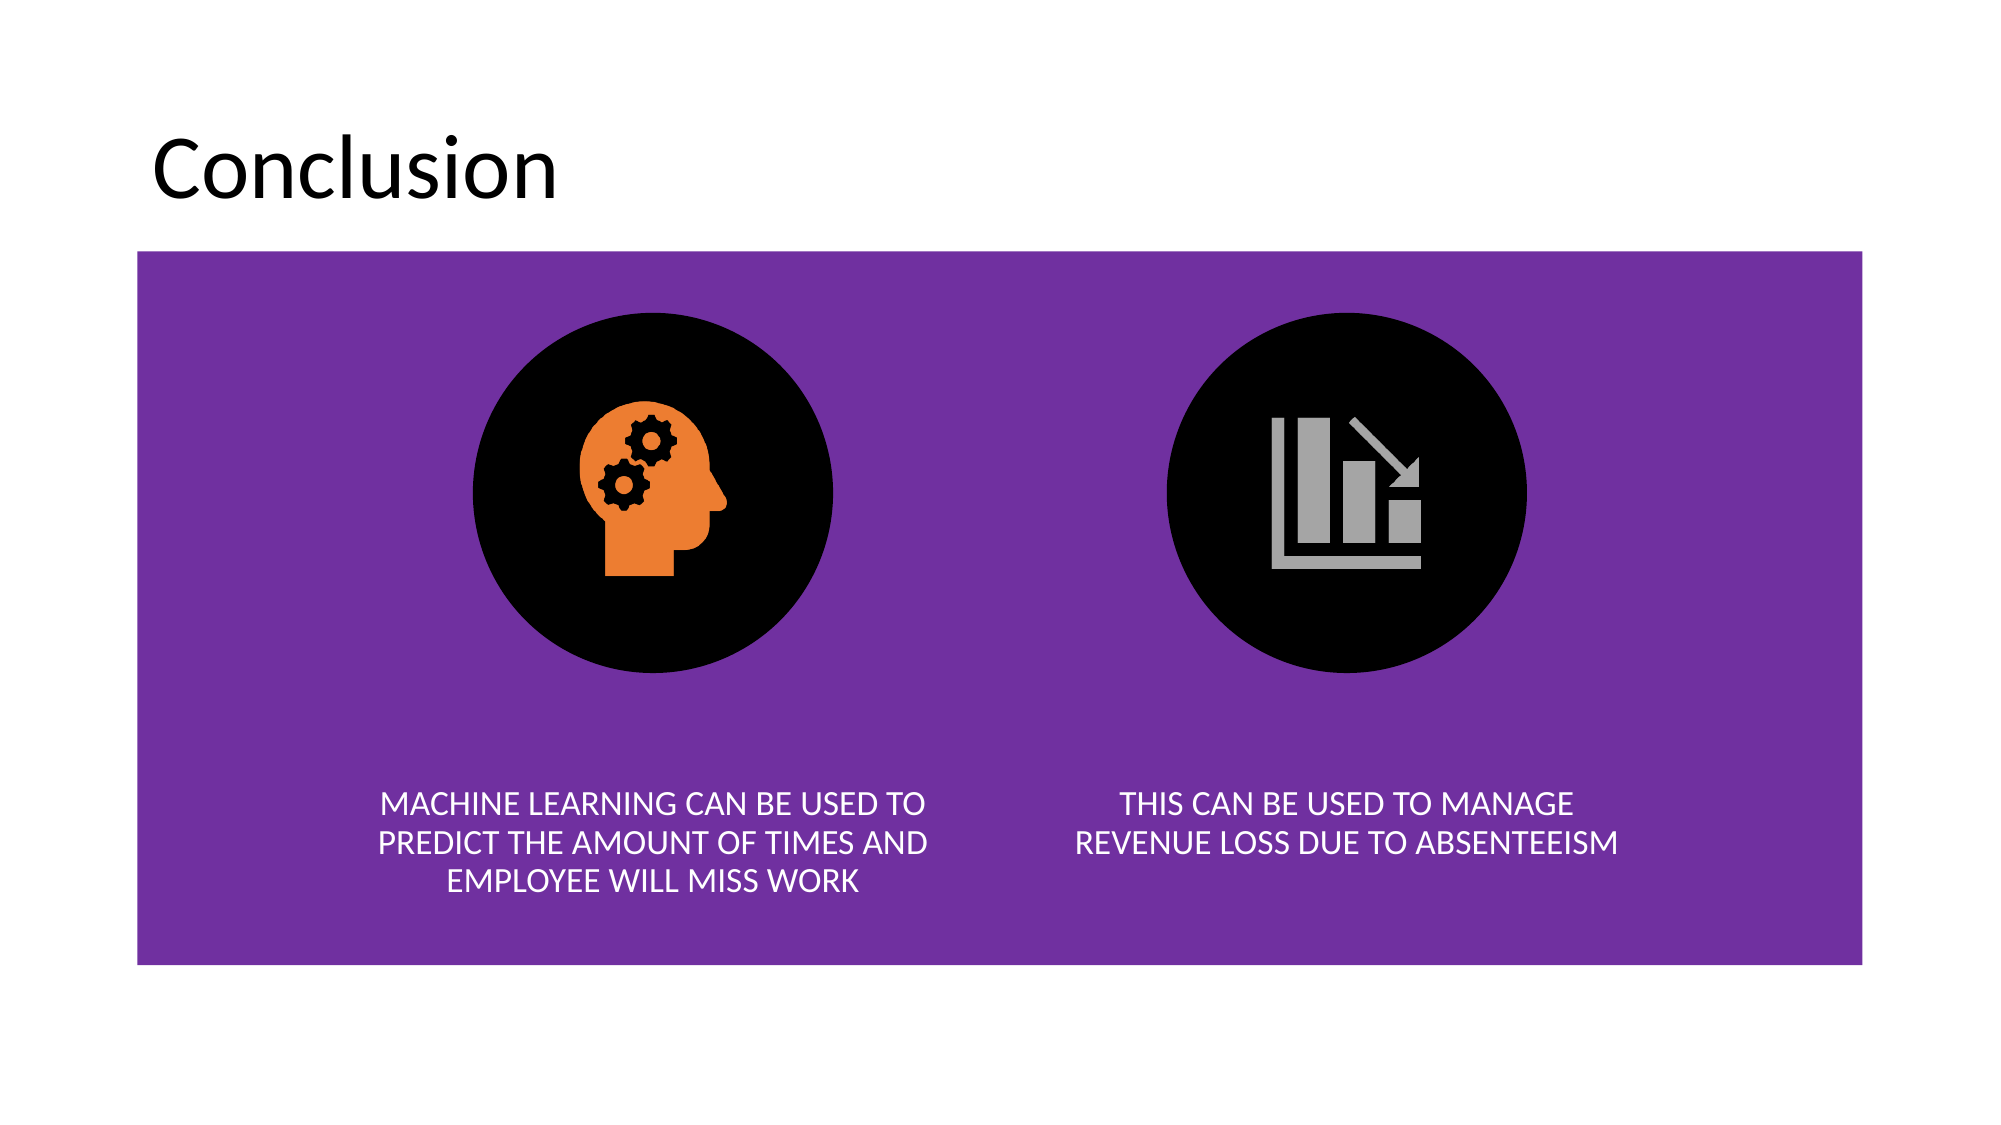

# Conclusion
Machine learning can be used to predict the amount of times and employee will miss work
This can be used to manage revenue loss due to absenteeism